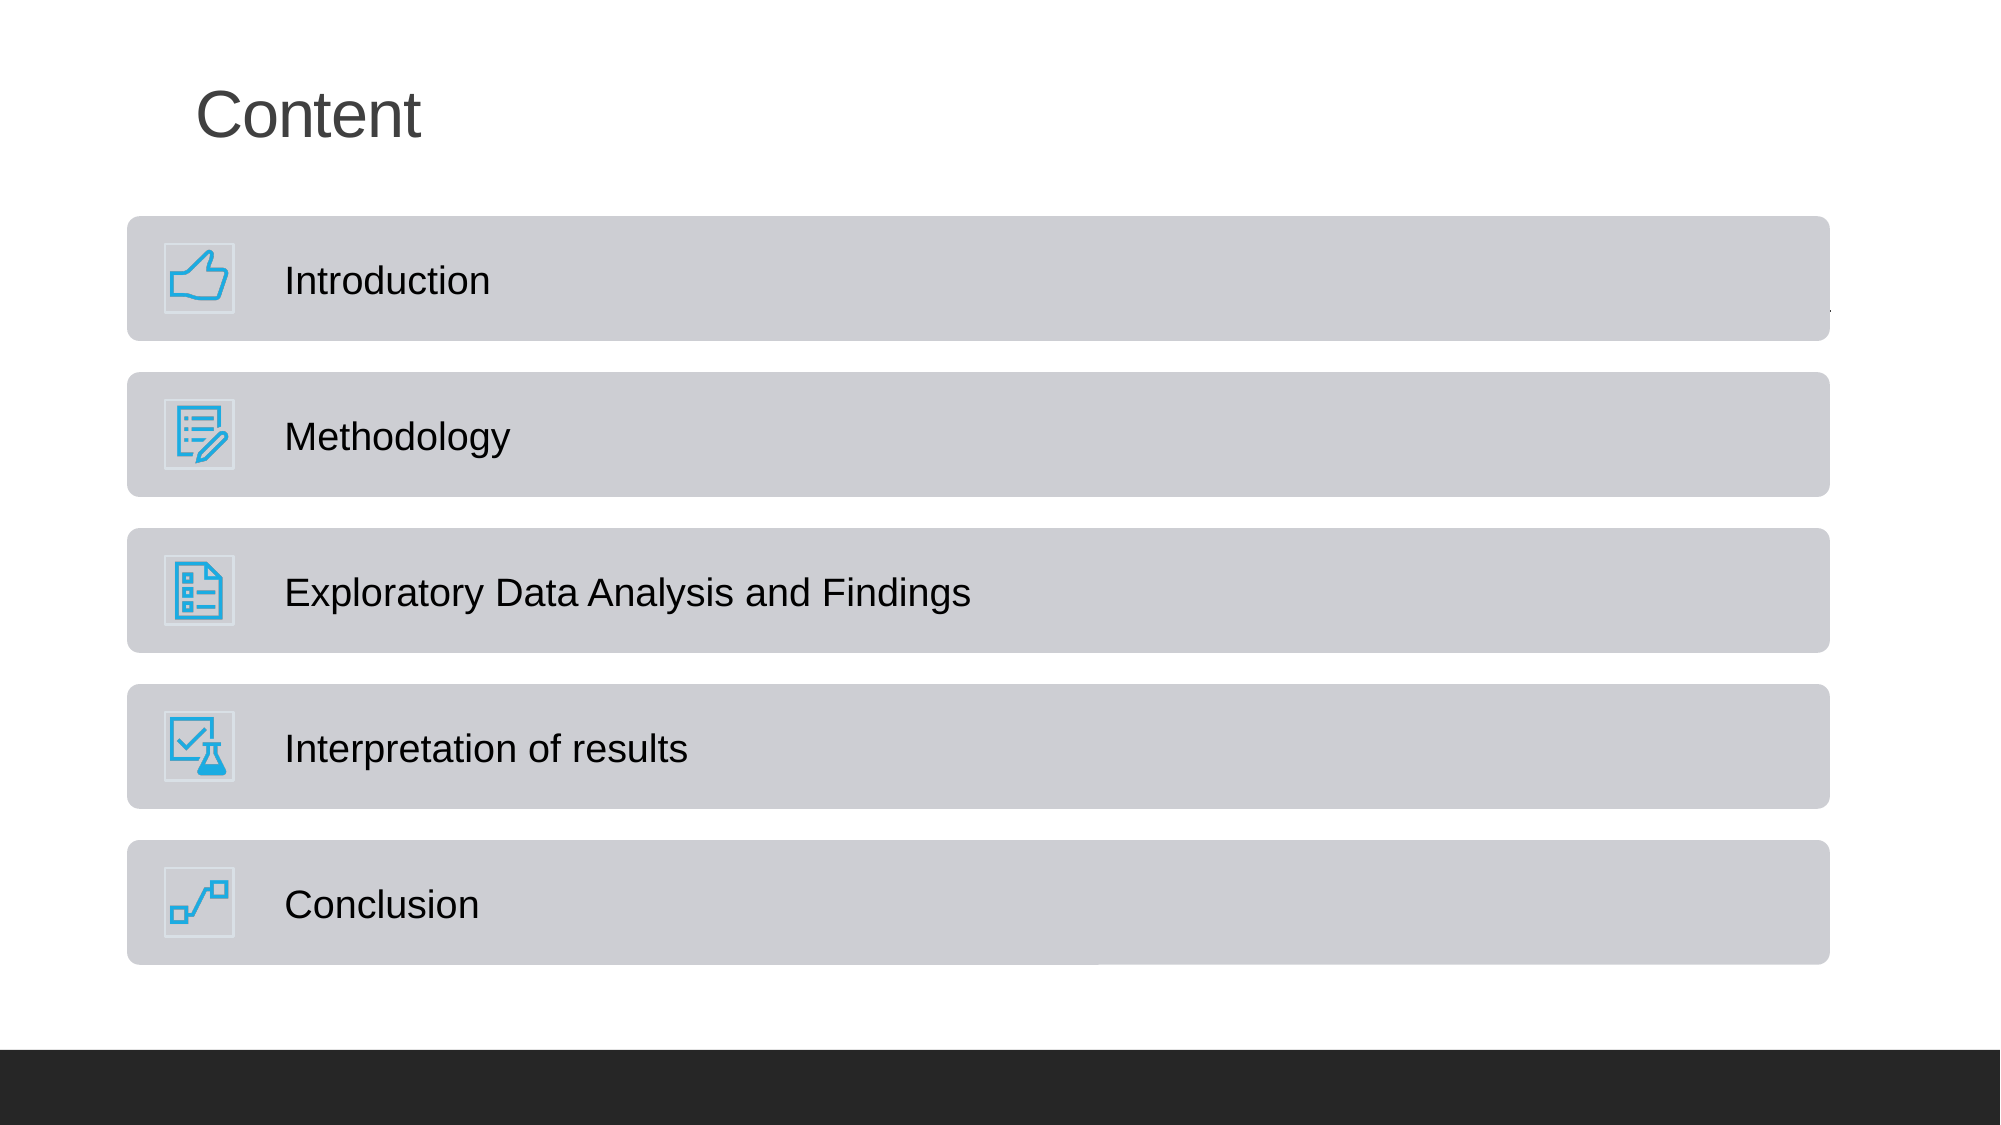

# Content
Introduction
Methodology
Exploratory Data Analysis and Findings
Interpretation of results
Conclusion